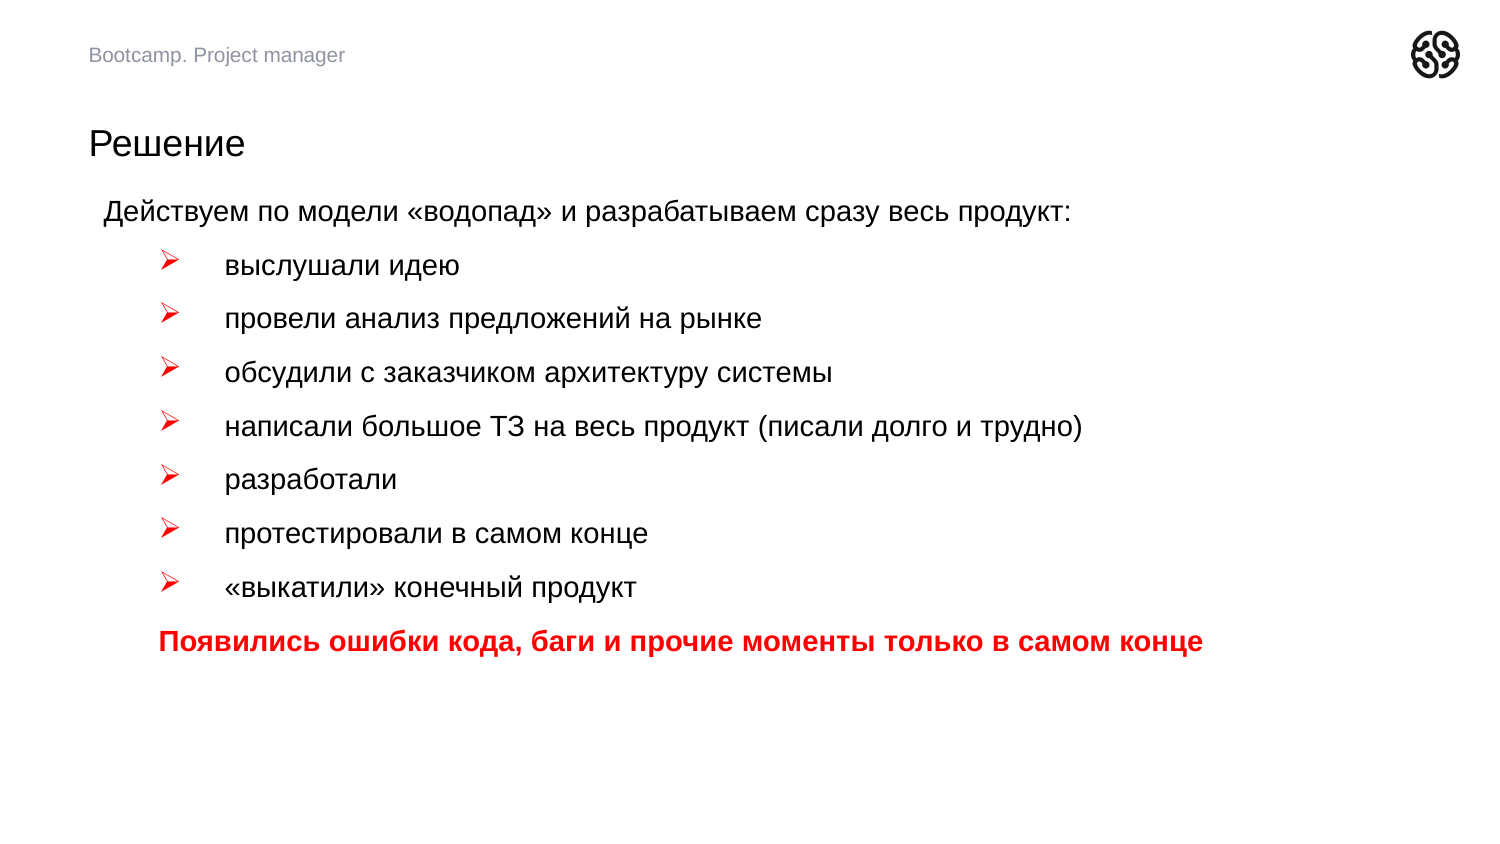

Bootcamp. Project manager
# Решение
Действуем по модели «водопад» и разрабатываем сразу весь продукт:
выслушали идею
провели анализ предложений на рынке
обсудили с заказчиком архитектуру системы
написали большое ТЗ на весь продукт (писали долго и трудно)
разработали
протестировали в самом конце
«выкатили» конечный продукт
Появились ошибки кода, баги и прочие моменты только в самом конце